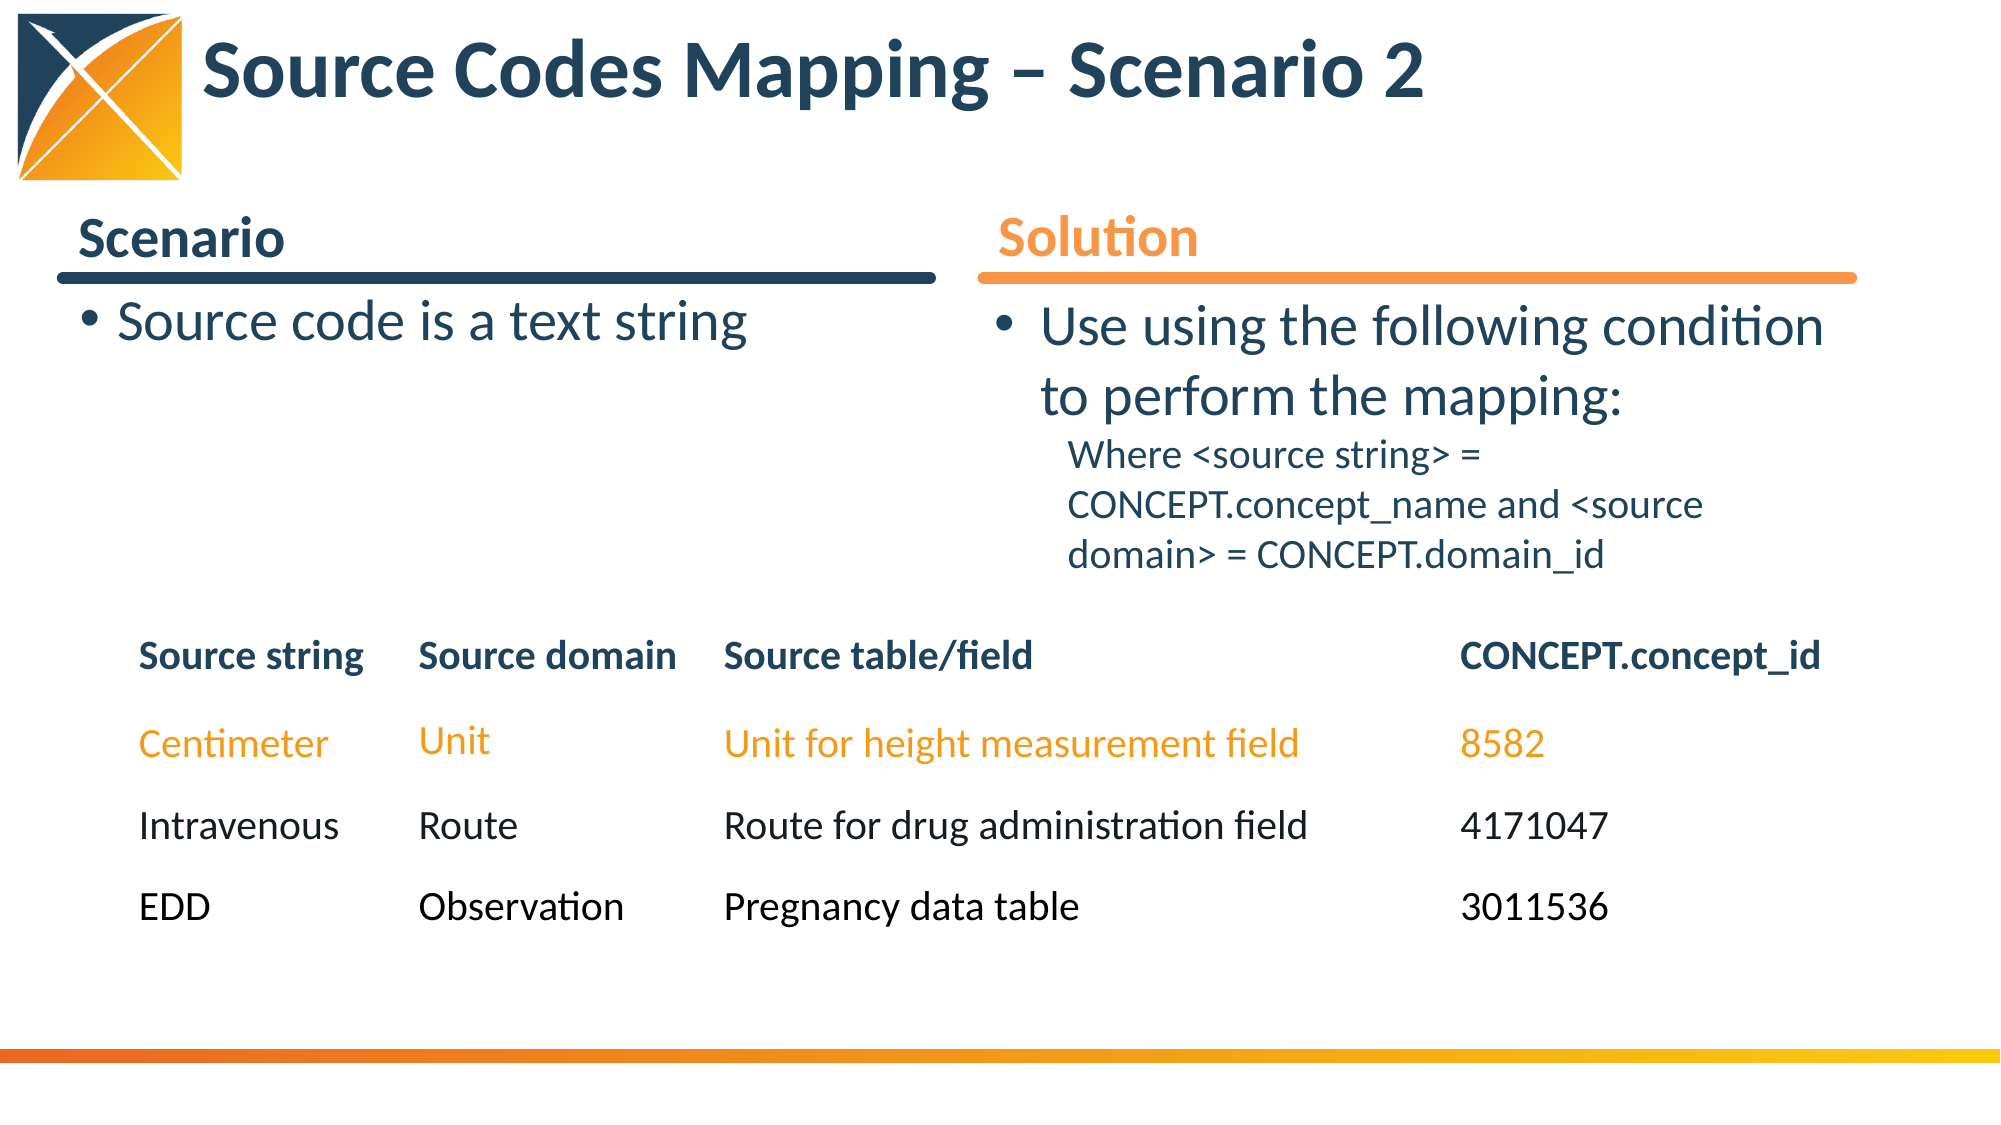

# Source Codes Mapping – Scenario 2
Solution
Scenario
Source code is a text string
Use using the following condition to perform the mapping:
Where <source string> = CONCEPT.concept_name and <source domain> = CONCEPT.domain_id

| Source string | Source domain | Source table/field | CONCEPT.concept\_id |
| --- | --- | --- | --- |
| Centimeter | Unit | Unit for height measurement field | 8582 |
| Intravenous | Route | Route for drug administration field | 4171047 |
| EDD | Observation | Pregnancy data table | 3011536 |